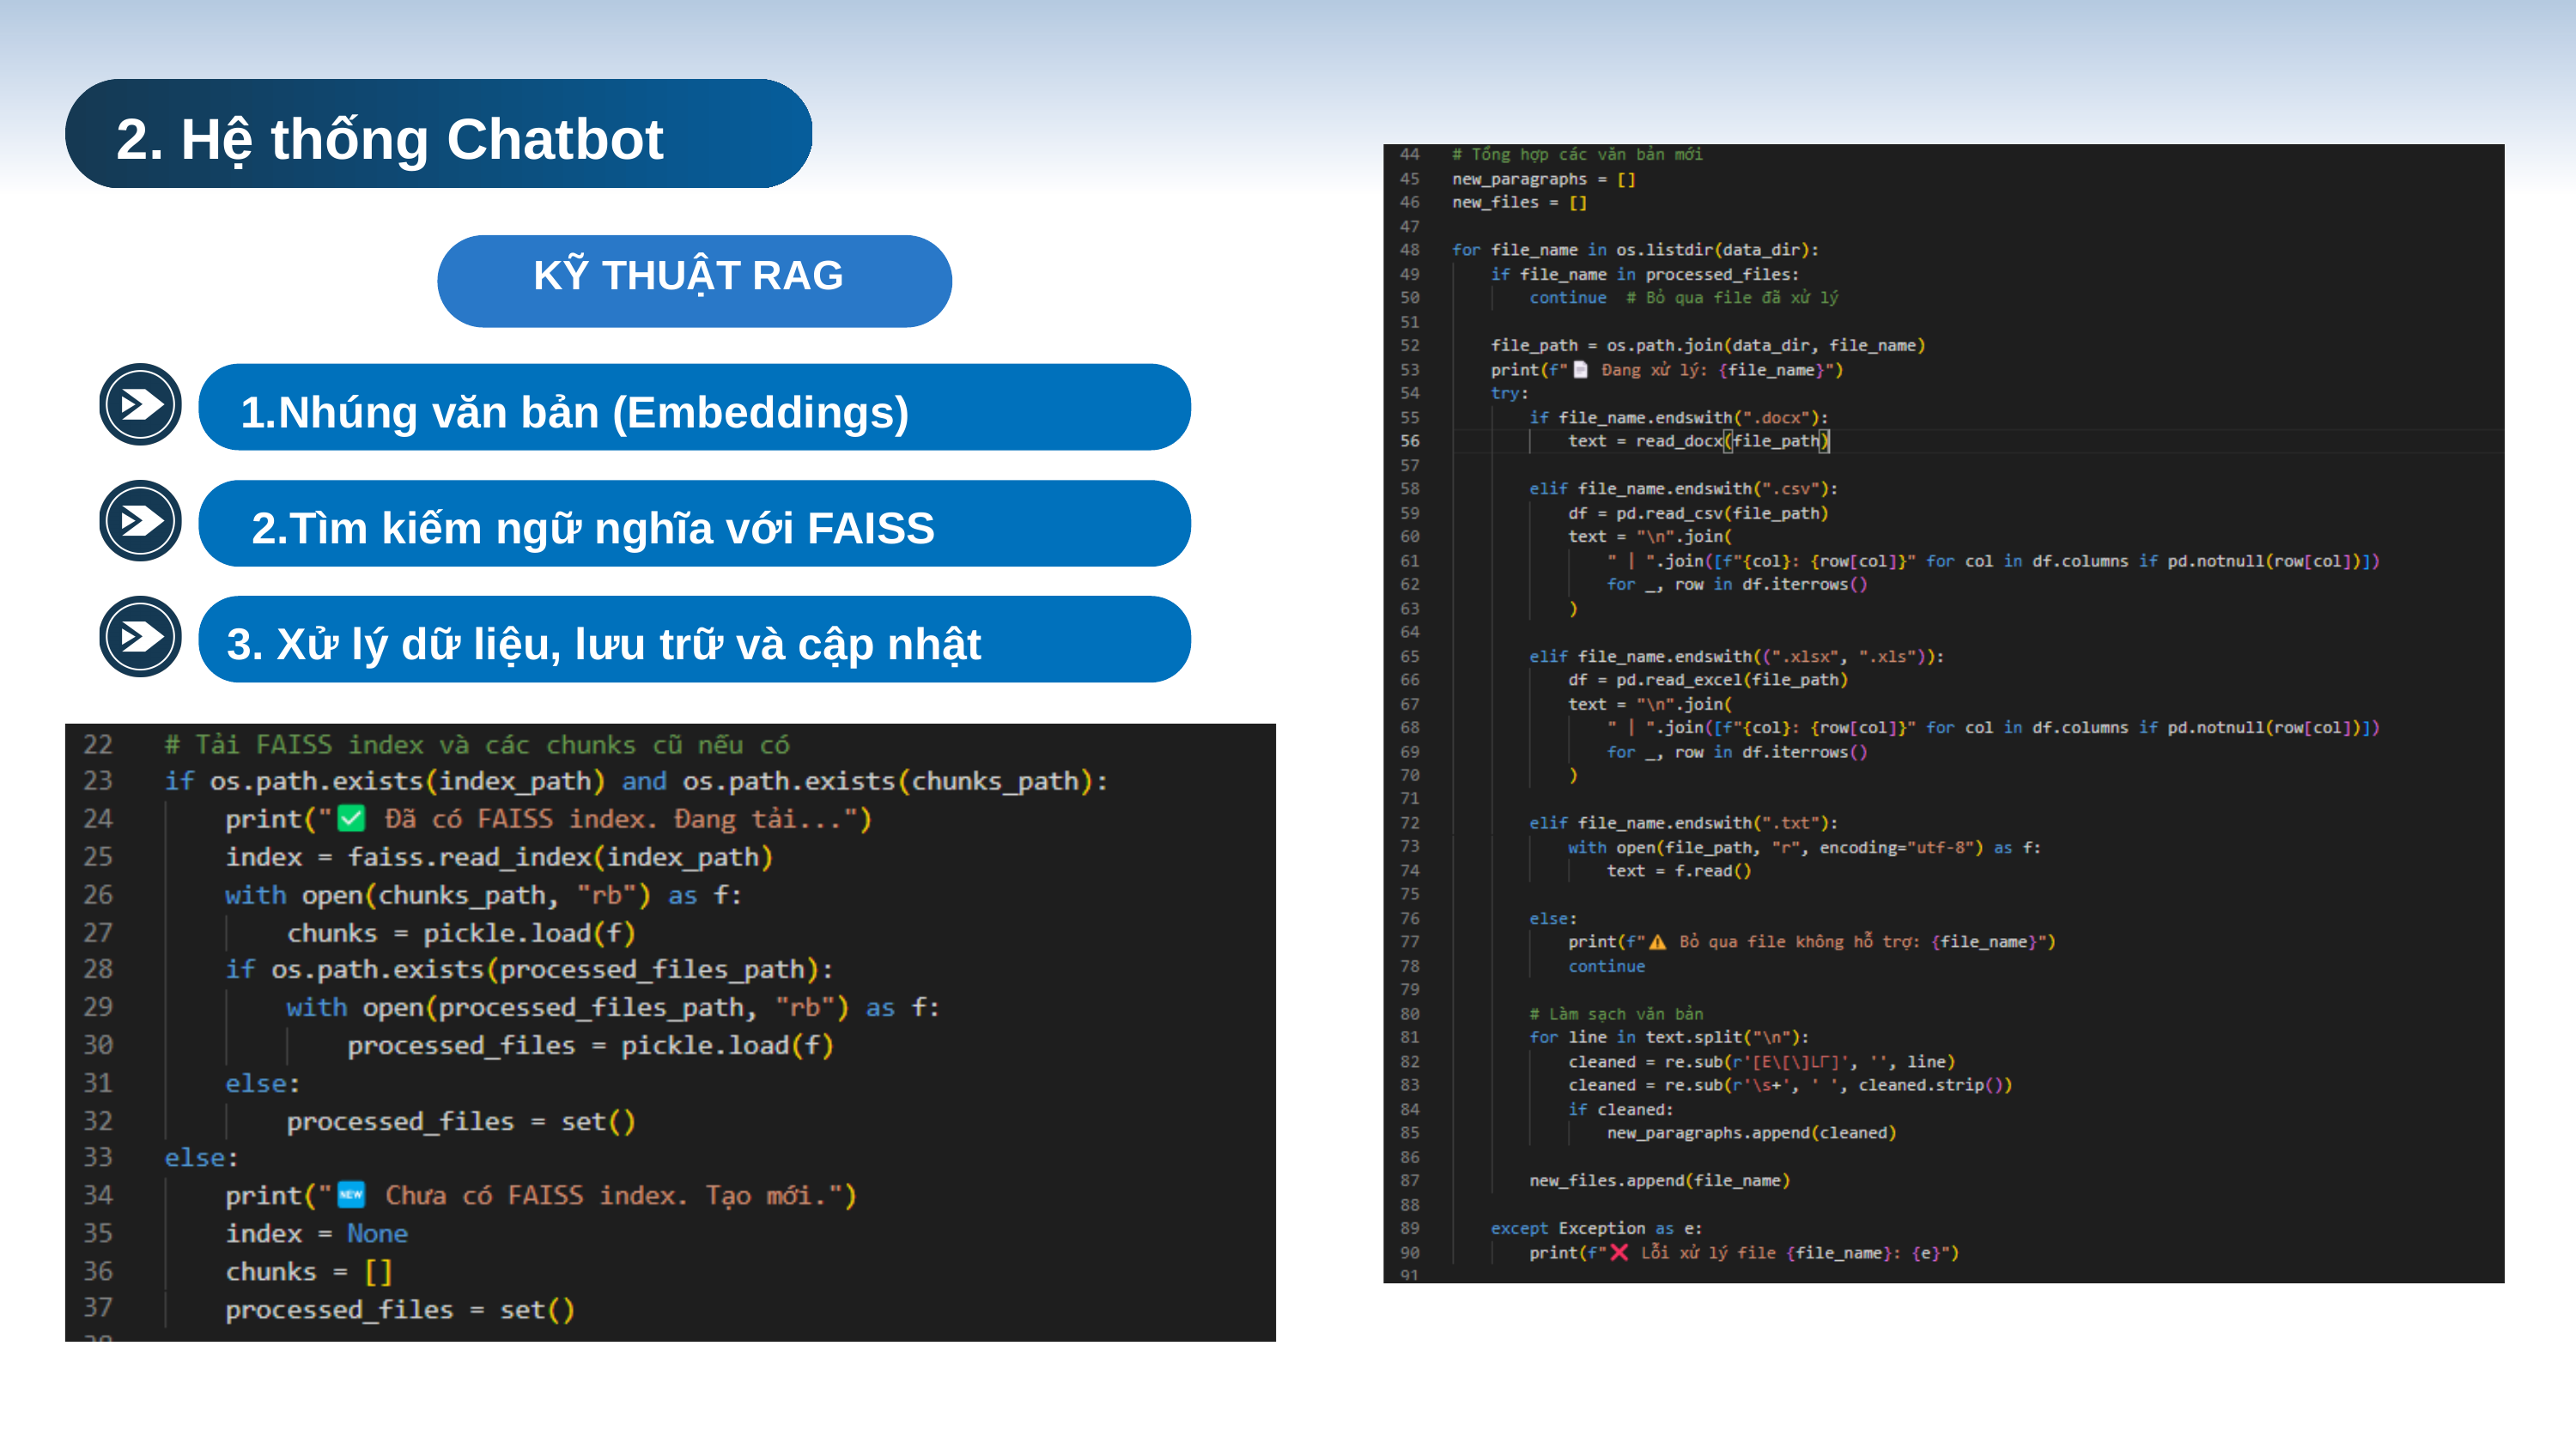

2. Hệ thống Chatbot

KỸ THUẬT RAG

Nhúng văn bản (Embeddings)

    2.Tìm kiếm ngữ nghĩa với FAISS

  3. Xử lý dữ liệu, lưu trữ và cập nhật